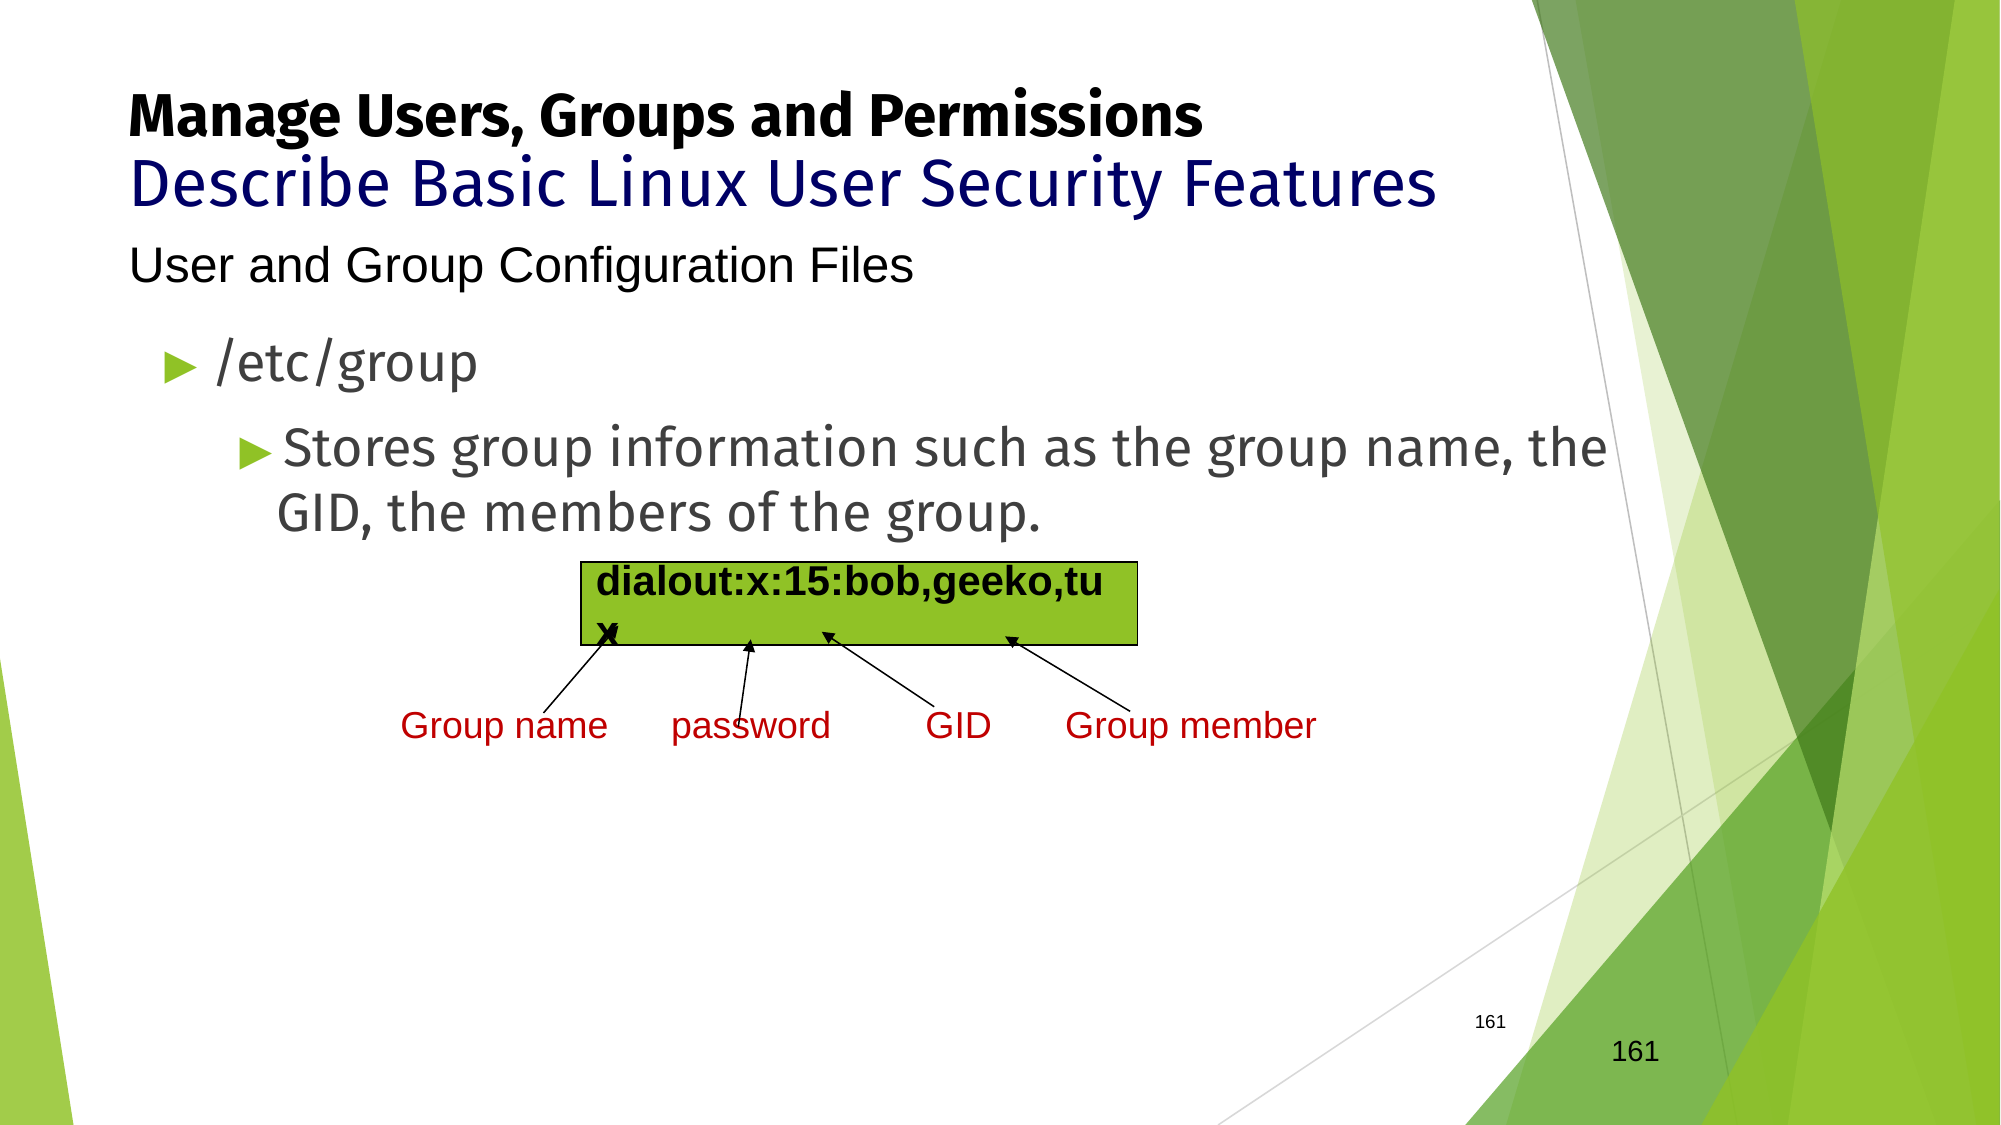

Manage Users, Groups and Permissions
Describe Basic Linux User Security Features

User and Group Configuration Files
/etc/group
Stores group information such as the group name, the GID, the members of the group.
dialout:x:15:bob,geeko,tux
Group name      password         GID       Group member
161
161